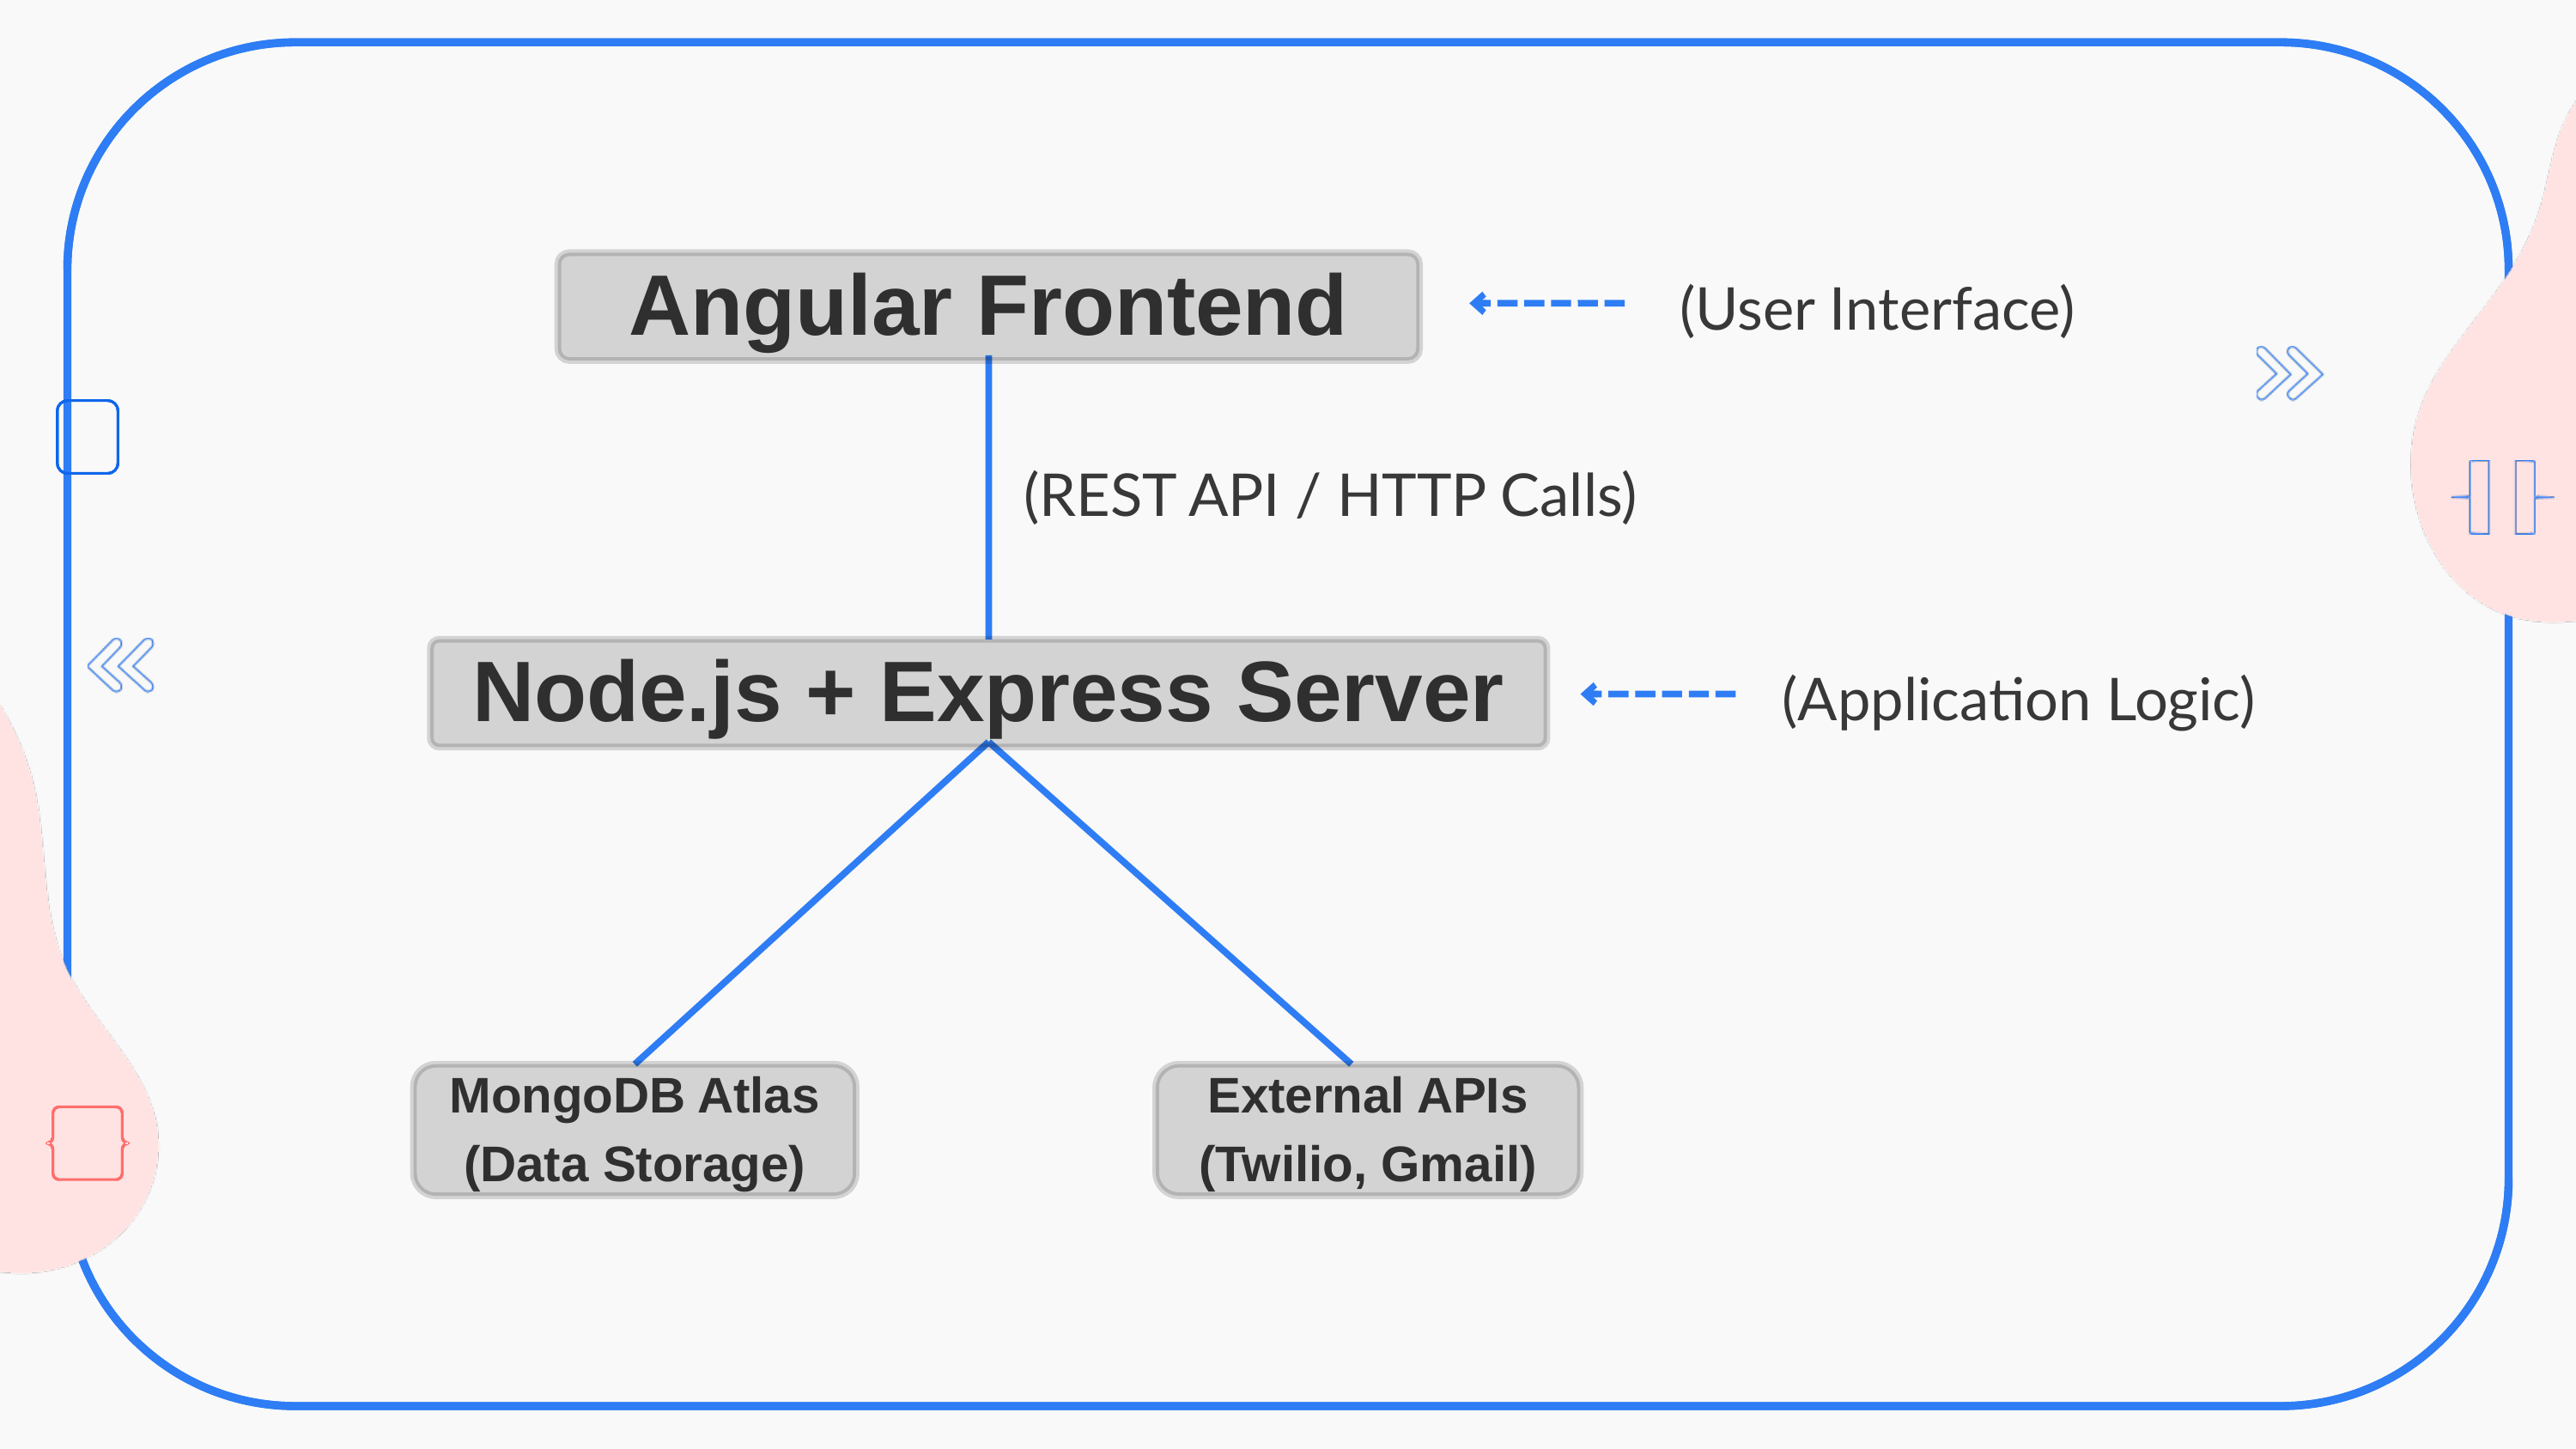

Angular Frontend

(User Interface)

(REST API / HTTP Calls)

Node.js + Express Server

(Application Logic)

MongoDB Atlas (Data Storage)
External APIs (Twilio, Gmail)